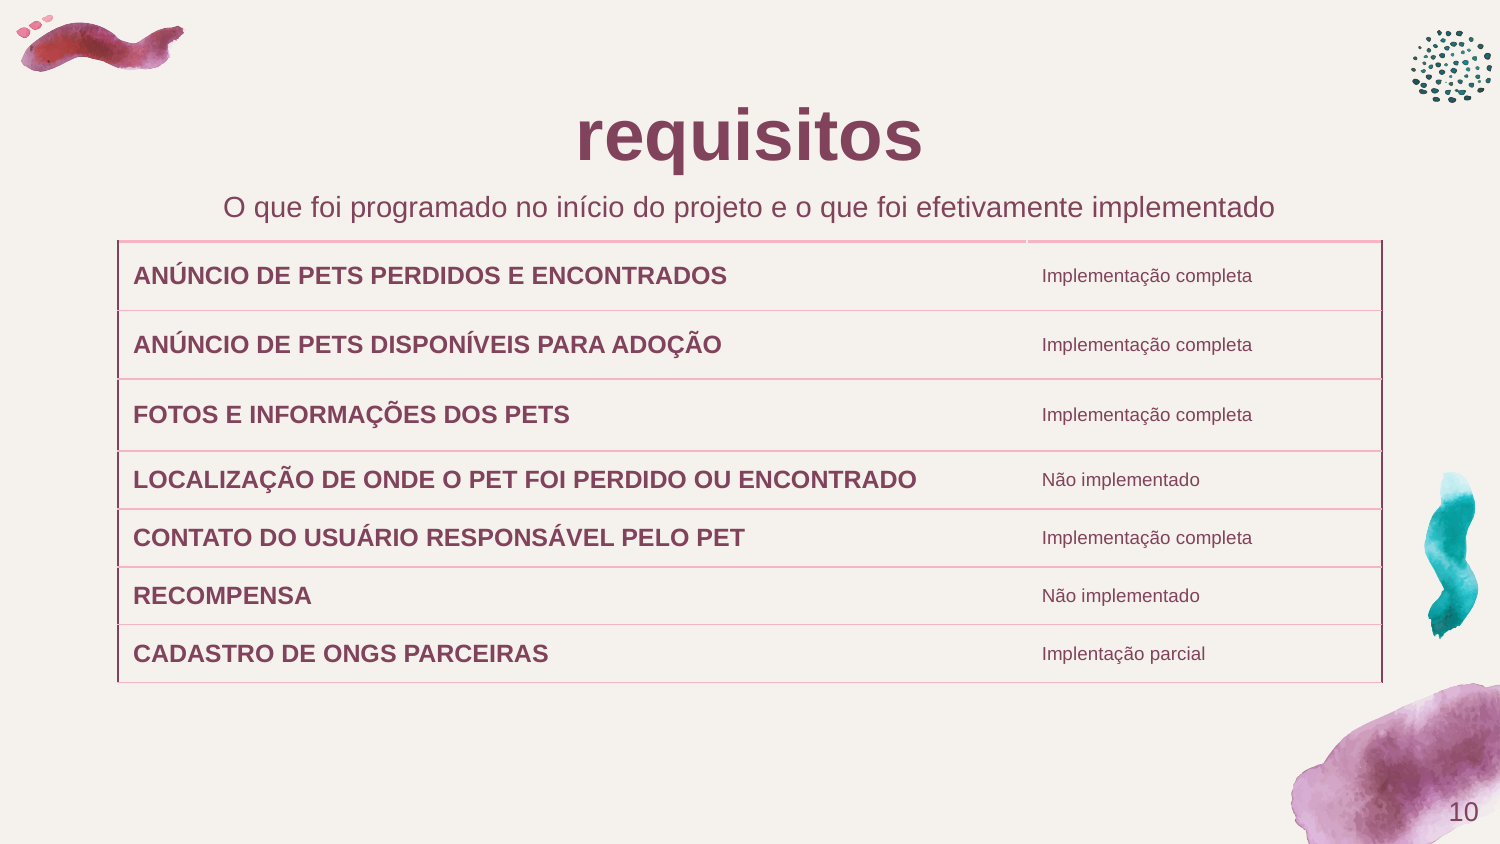

# requisitos
O que foi programado no início do projeto e o que foi efetivamente implementado
| ANÚNCIO DE PETS PERDIDOS E ENCONTRADOS | Implementação completa |
| --- | --- |
| ANÚNCIO DE PETS DISPONÍVEIS PARA ADOÇÃO | Implementação completa |
| FOTOS E INFORMAÇÕES DOS PETS | Implementação completa |
| LOCALIZAÇÃO DE ONDE O PET FOI PERDIDO OU ENCONTRADO | Não implementado |
| CONTATO DO USUÁRIO RESPONSÁVEL PELO PET | Implementação completa |
| RECOMPENSA | Não implementado |
| CADASTRO DE ONGS PARCEIRAS | Implentação parcial |
10